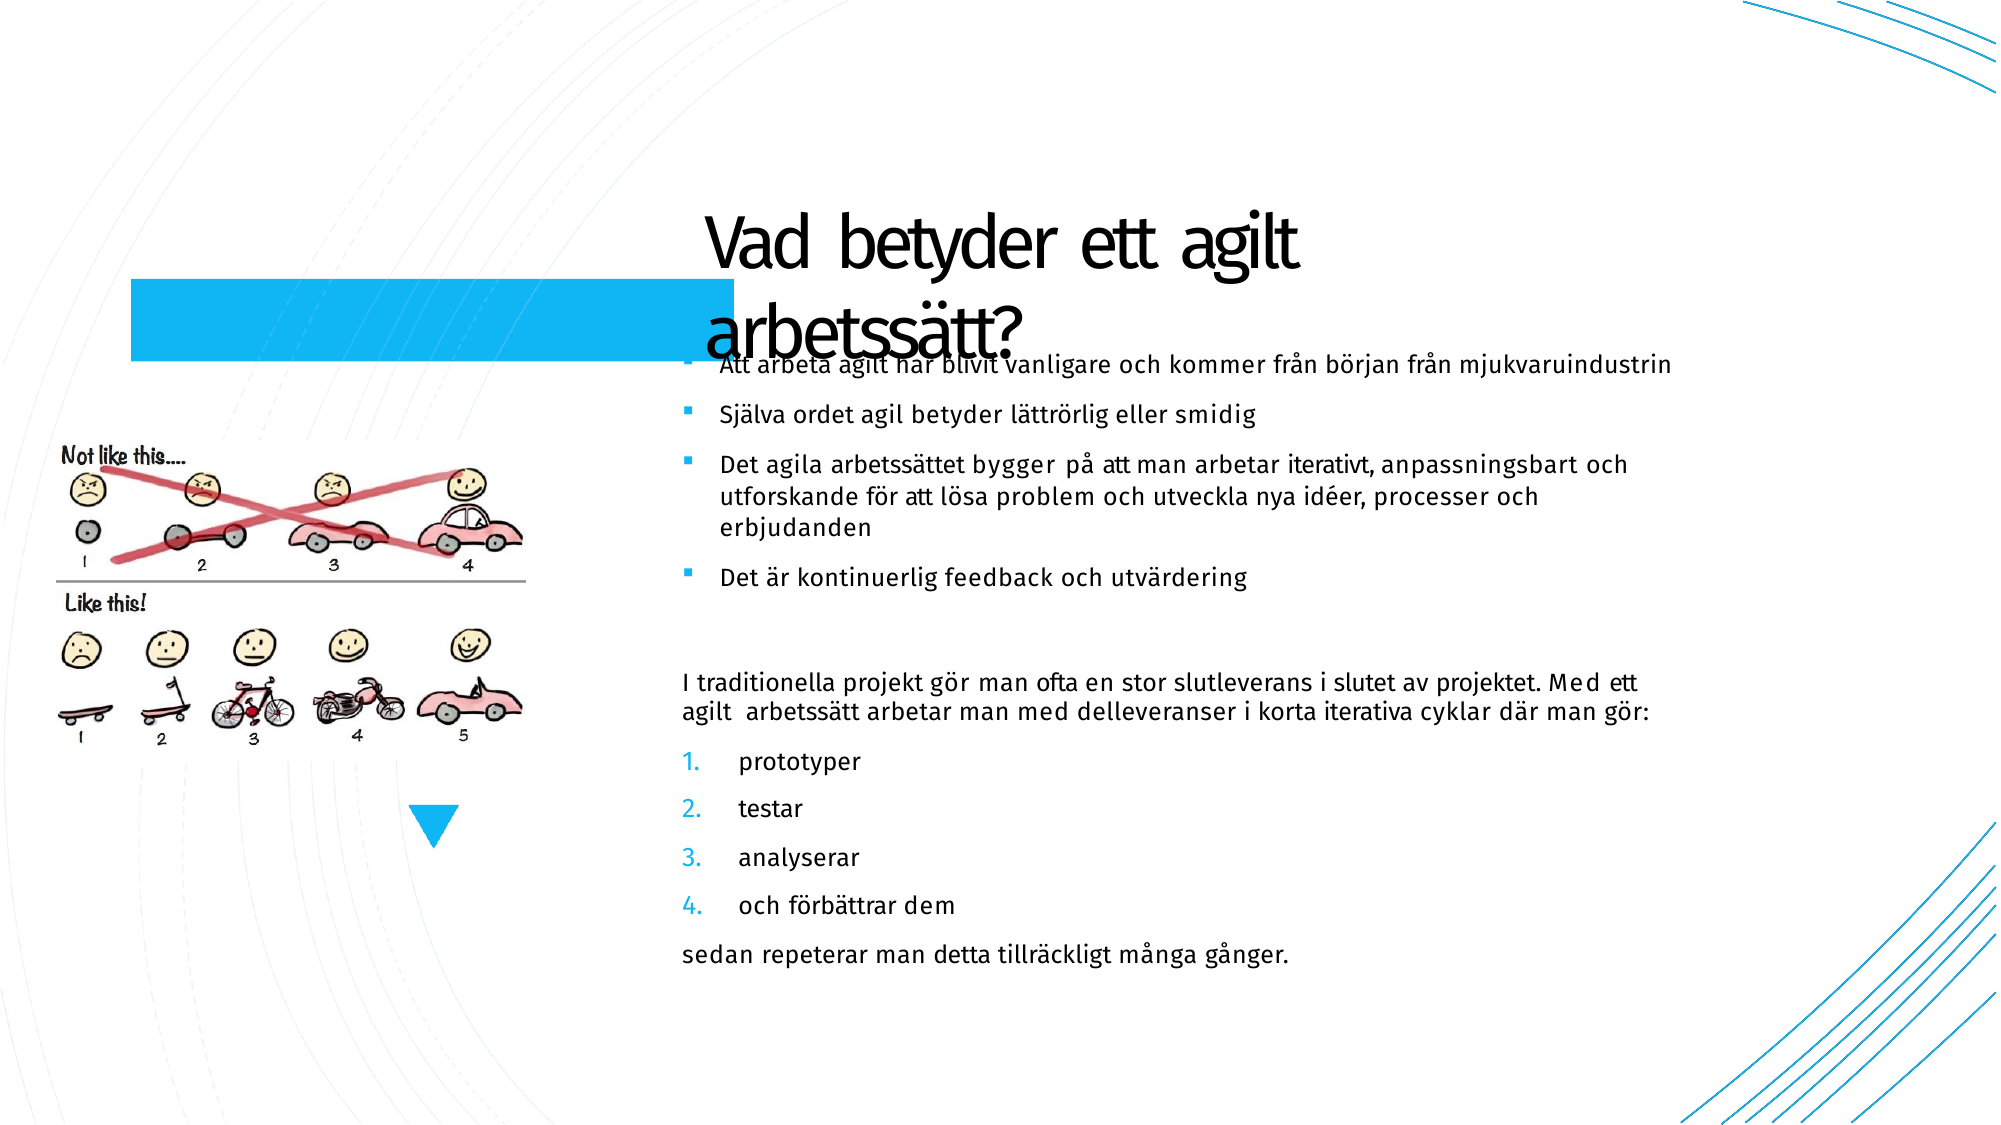

# Vad betyder ett agilt arbetssätt?

Att arbeta agilt har blivit vanligare och kommer från början från mjukvaruindustrin
Själva ordet agil betyder lättrörlig eller smidig
Det agila arbetssättet bygger på att man arbetar iterativt, anpassningsbart och  utforskande för att lösa problem och utveckla nya idéer, processer och erbjudanden
Det är kontinuerlig feedback och utvärdering

I traditionella projekt gör man ofta en stor slutleverans i slutet av projektet. Med ett agilt  arbetssätt arbetar man med delleveranser i korta iterativa cyklar där man gör:
prototyper
testar
analyserar
och förbättrar dem
sedan repeterar man detta tillräckligt många gånger.